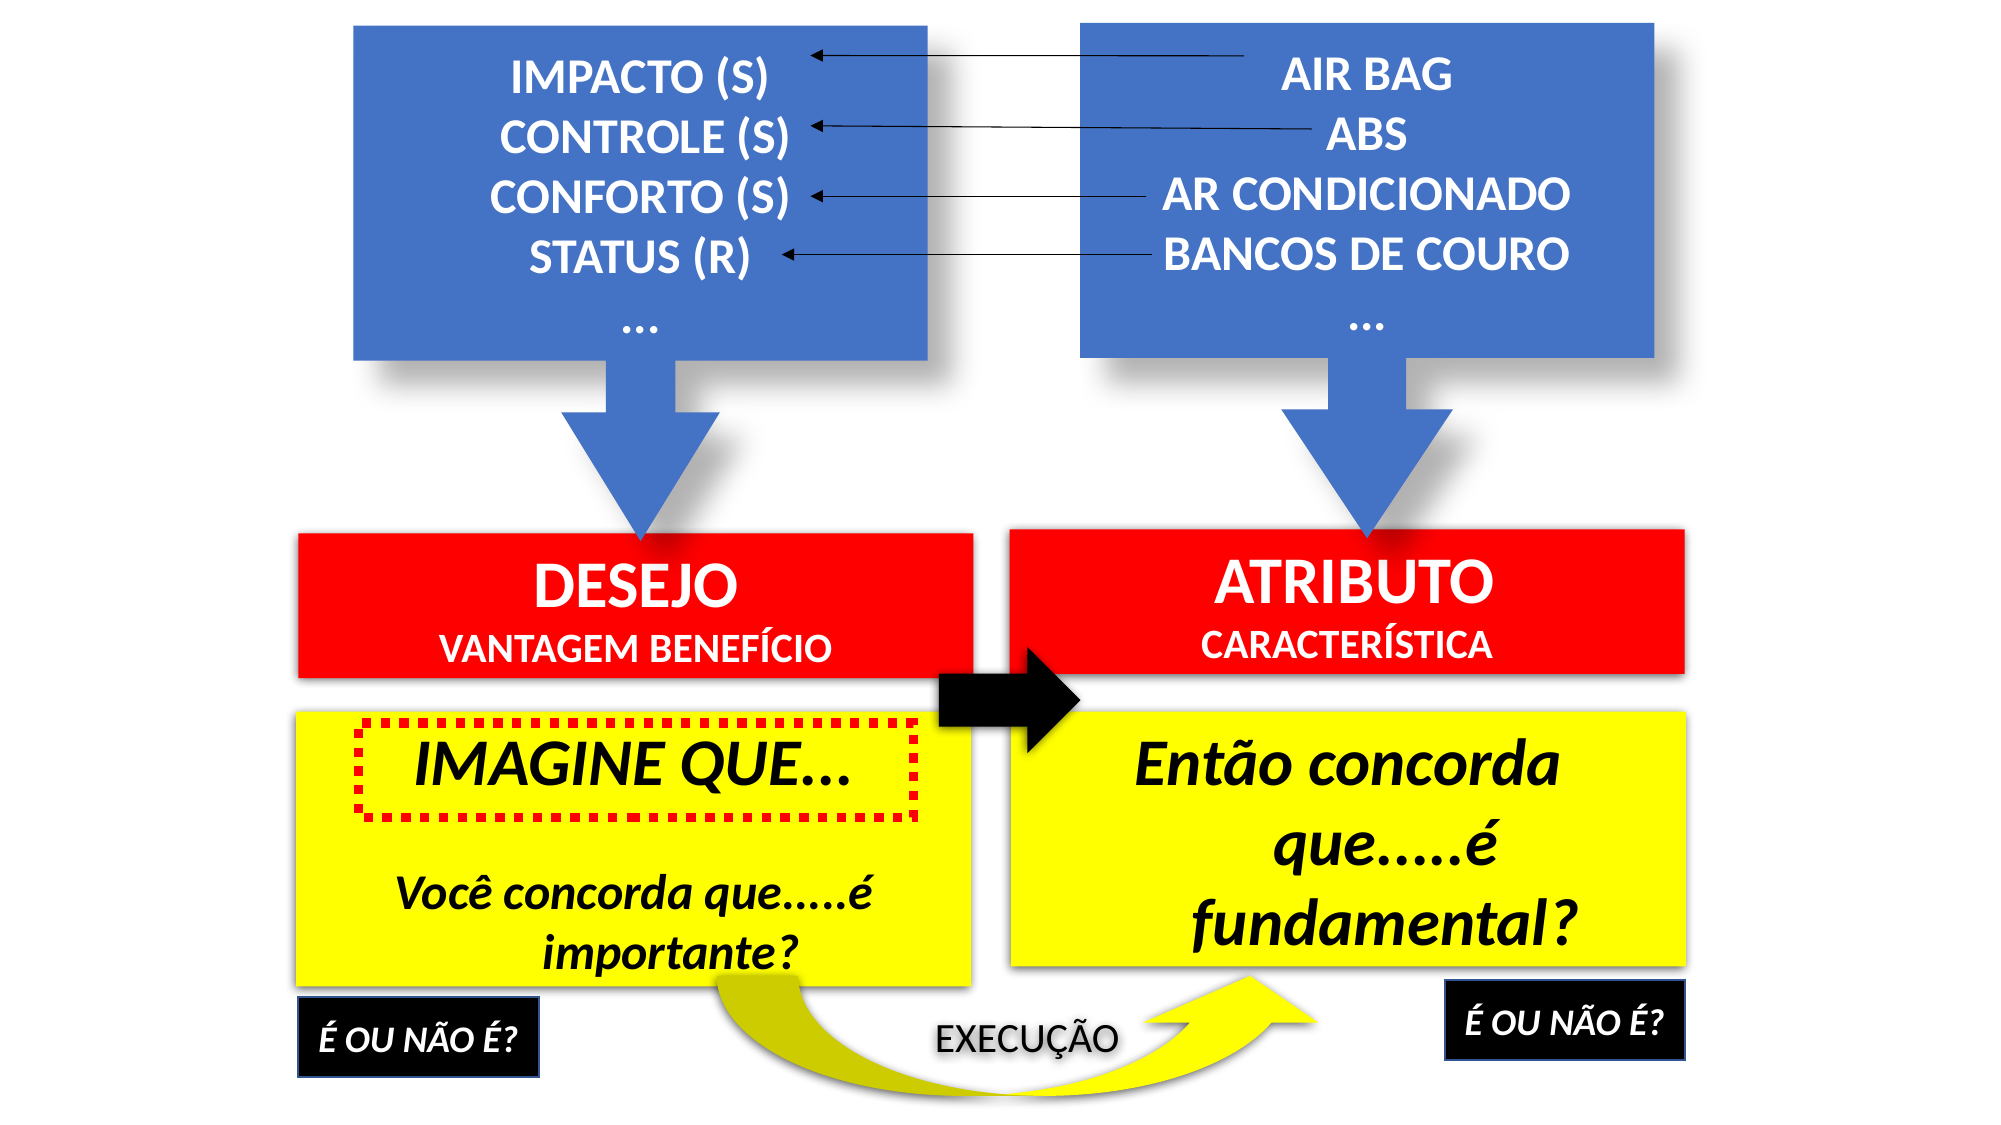

AIR BAG
ABS
AR CONDICIONADO
BANCOS DE COURO
...

IMPACTO (S)
 CONTROLE (S)
CONFORTO (S)
STATUS (R)
...

 ATRIBUTO
CARACTERÍSTICA
 DESEJO
VANTAGEM BENEFÍCIO

Então concorda que.....é fundamental?
IMAGINE QUE...

Você concorda que.....é importante?

EXECUÇÃO
É OU NÃO É?
É OU NÃO É?